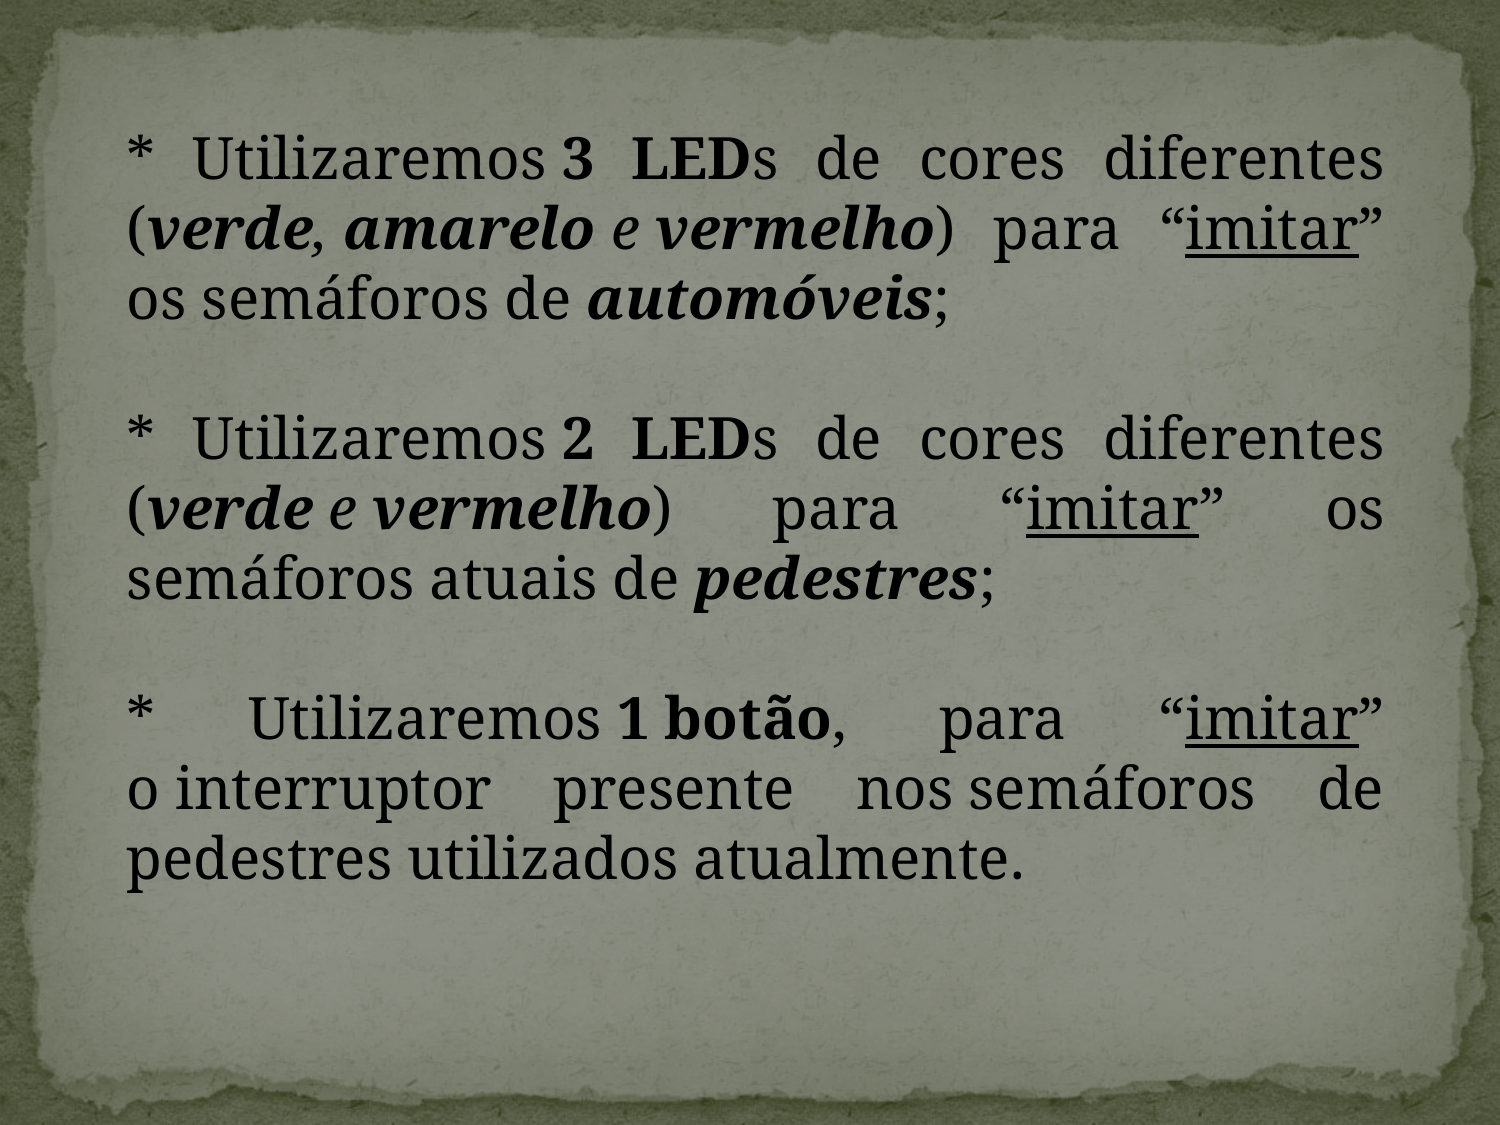

* Utilizaremos 3 LEDs de cores diferentes (verde, amarelo e vermelho) para “imitar” os semáforos de automóveis;

* Utilizaremos 2 LEDs de cores diferentes (verde e vermelho) para “imitar” os semáforos atuais de pedestres;

* Utilizaremos 1 botão, para “imitar” o interruptor presente nos semáforos de pedestres utilizados atualmente.